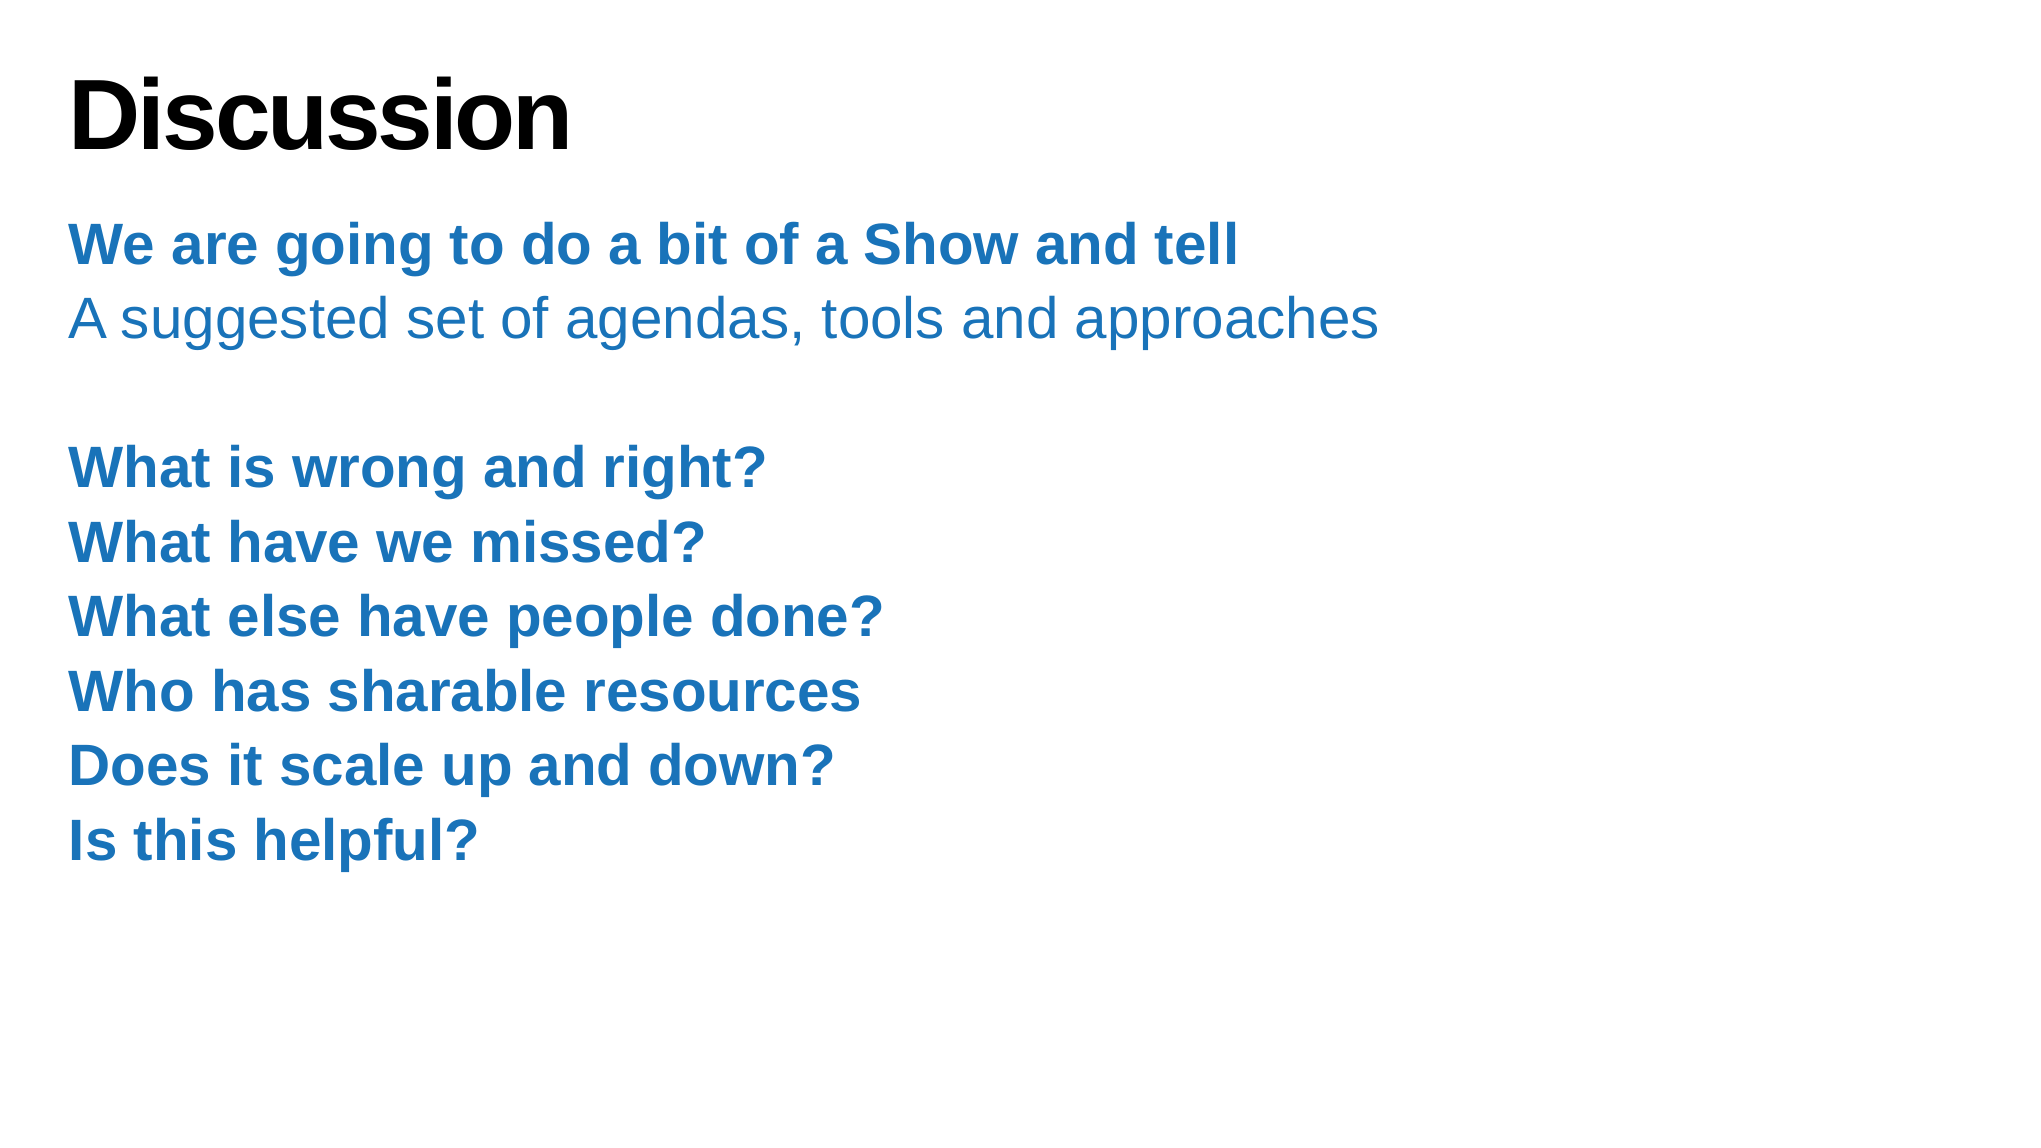

# Discussion
We are going to do a bit of a Show and tell
A suggested set of agendas, tools and approaches

What is wrong and right?
What have we missed?
What else have people done?
Who has sharable resources
Does it scale up and down?
Is this helpful?